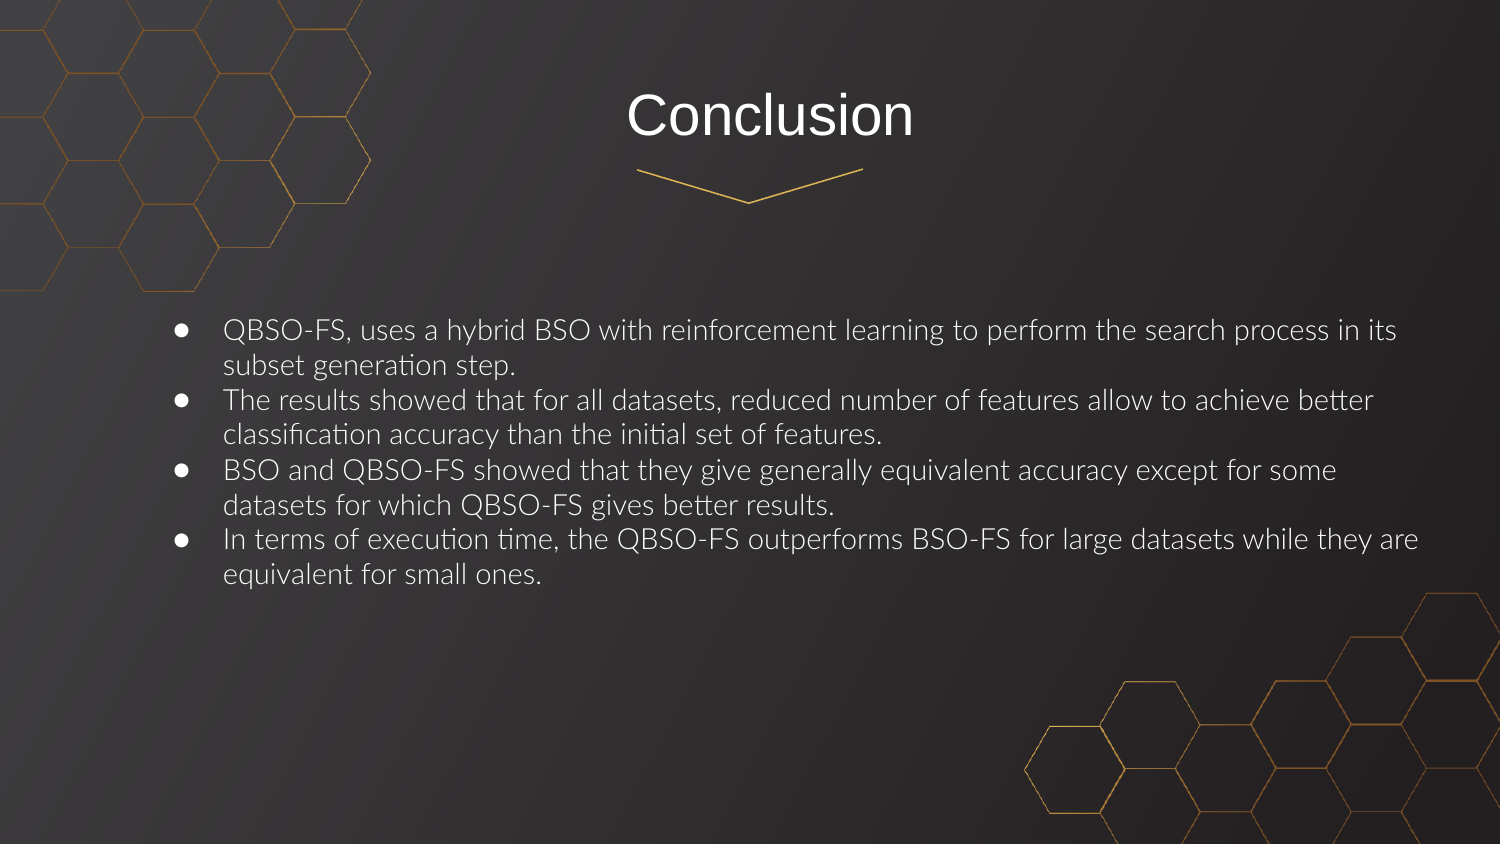

# Conclusion

QBSO-FS, uses a hybrid BSO with reinforcement learning to perform the search process in its subset generation step.
The results showed that for all datasets, reduced number of features allow to achieve better classification accuracy than the initial set of features.
BSO and QBSO-FS showed that they give generally equivalent accuracy except for some datasets for which QBSO-FS gives better results.
In terms of execution time, the QBSO-FS outperforms BSO-FS for large datasets while they are equivalent for small ones.